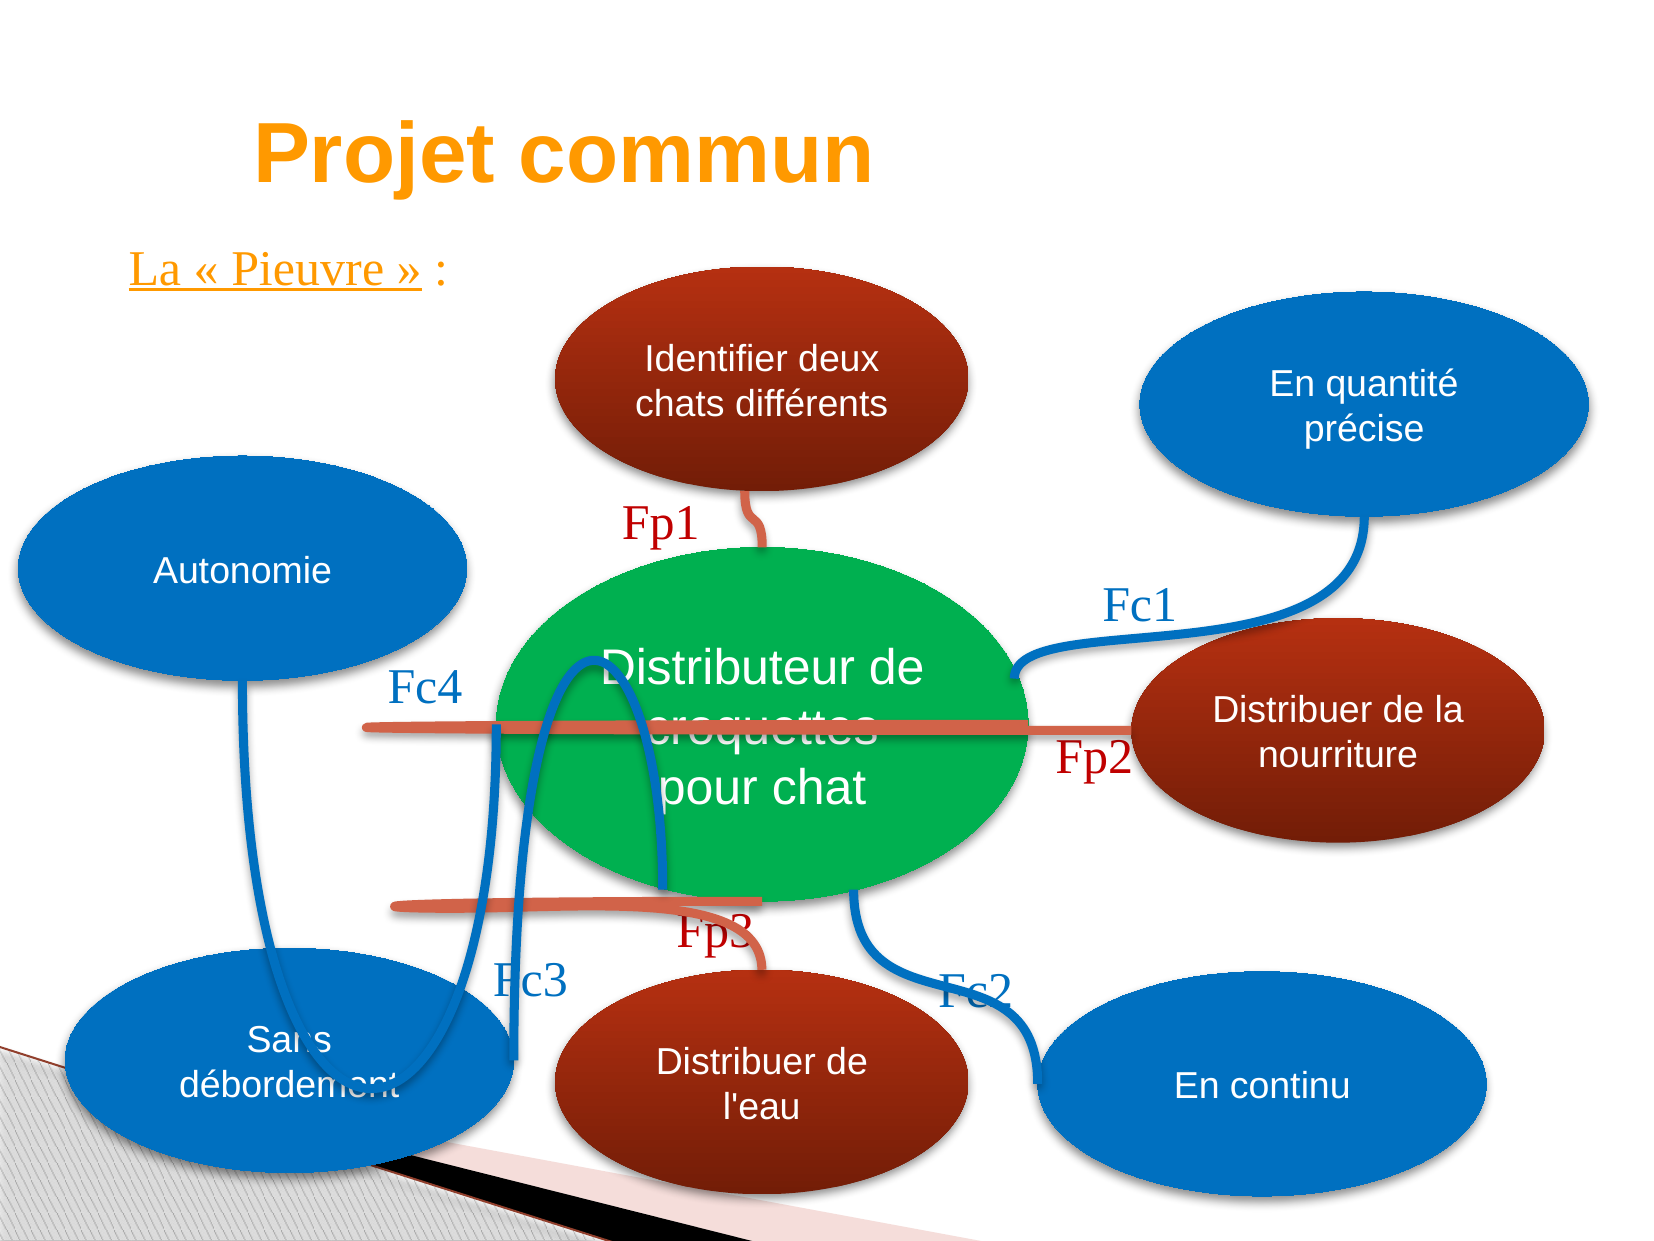

Projet commun
La « Pieuvre » :
Identifier deux chats différents
En quantité précise
Autonomie
Fp1
Distributeur de croquettes pour chat
Fc1
Distribuer de la nourriture
Fc4
Fp2
Fp3
Fc3
Sans débordement
Fc2
Distribuer de l'eau
En continu